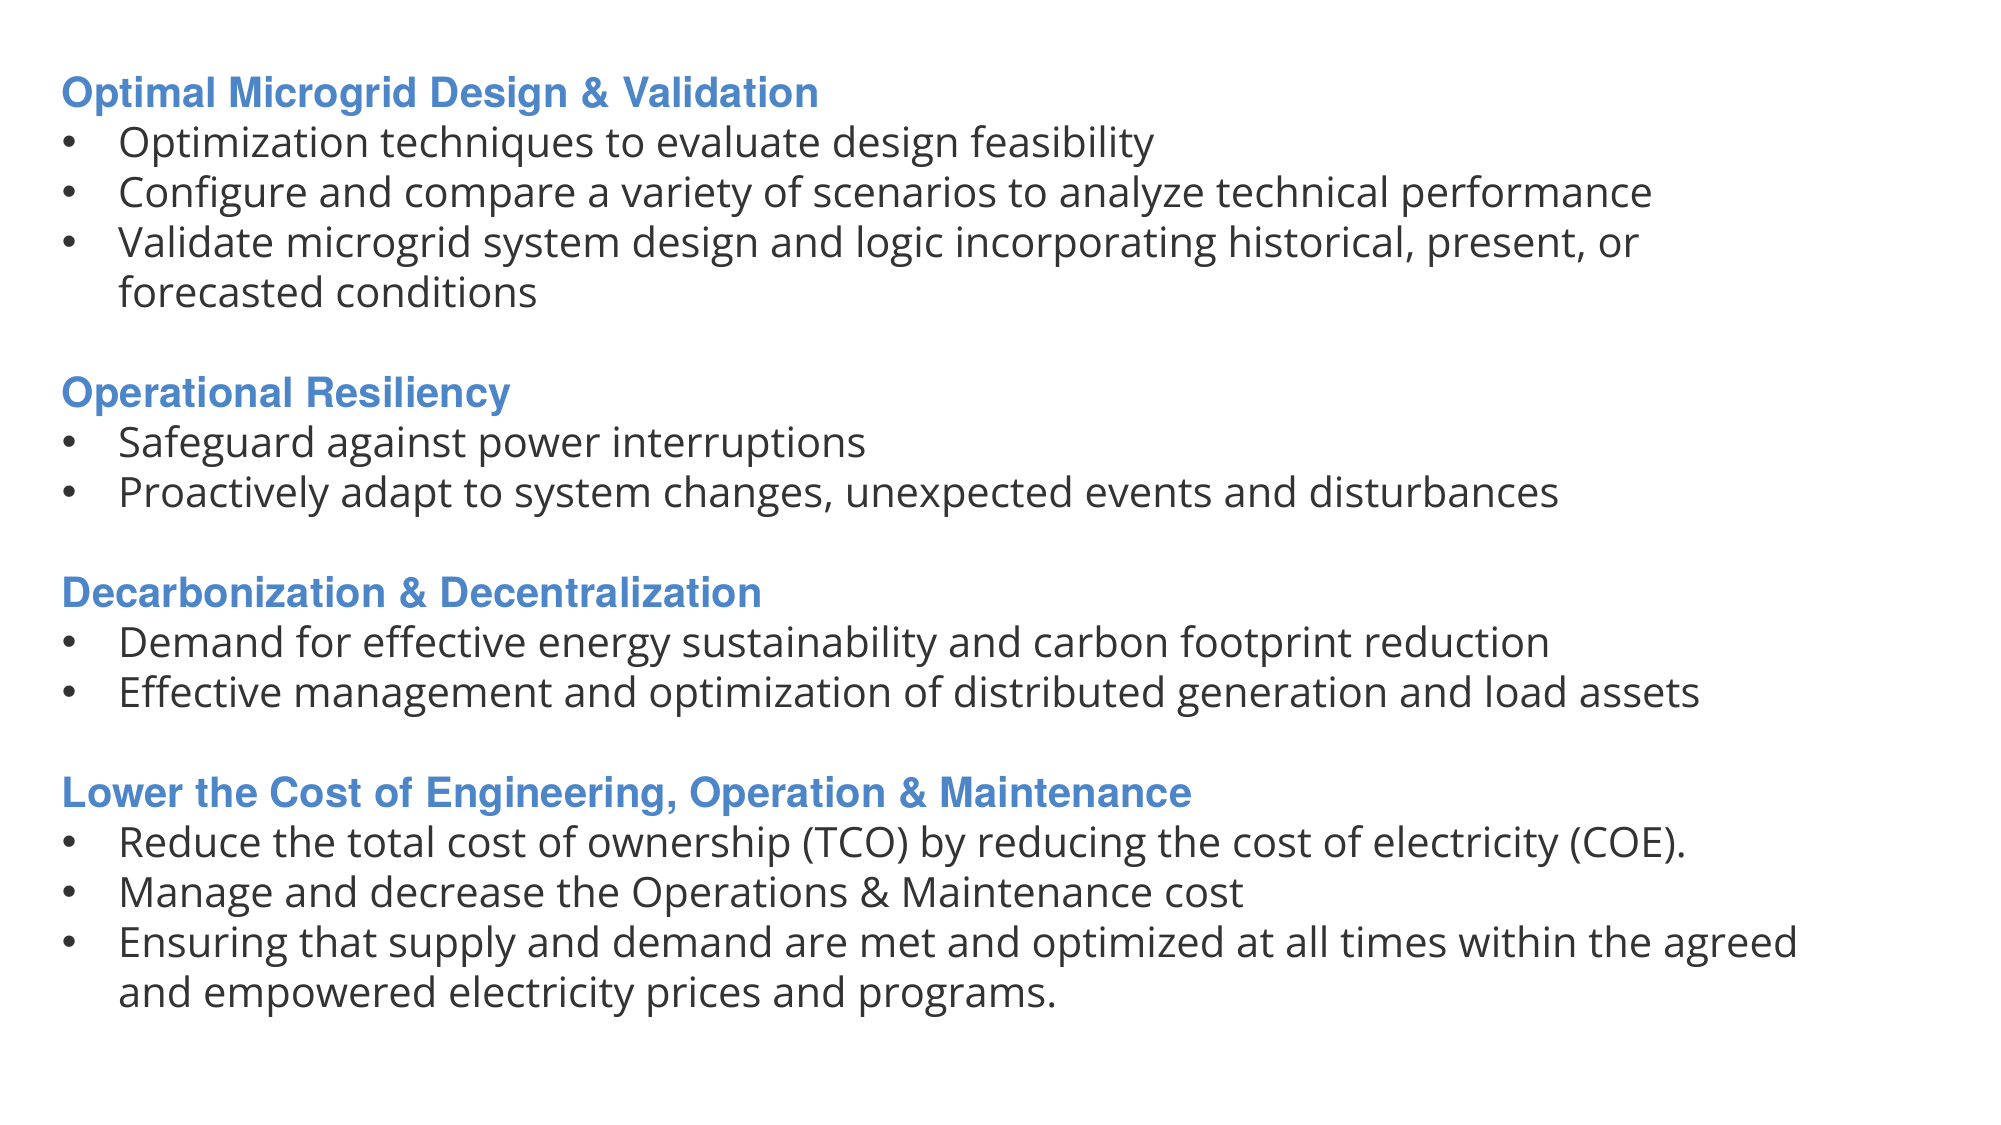

Optimal Microgrid Design & Validation
Optimization techniques to evaluate design feasibility
Configure and compare a variety of scenarios to analyze technical performance
Validate microgrid system design and logic incorporating historical, present, or forecasted conditions

Operational Resiliency
Safeguard against power interruptions
Proactively adapt to system changes, unexpected events and disturbances

Decarbonization & Decentralization
Demand for effective energy sustainability and carbon footprint reduction
Effective management and optimization of distributed generation and load assets

Lower the Cost of Engineering, Operation & Maintenance
Reduce the total cost of ownership (TCO) by reducing the cost of electricity (COE).
Manage and decrease the Operations & Maintenance cost
Ensuring that supply and demand are met and optimized at all times within the agreed and empowered electricity prices and programs.